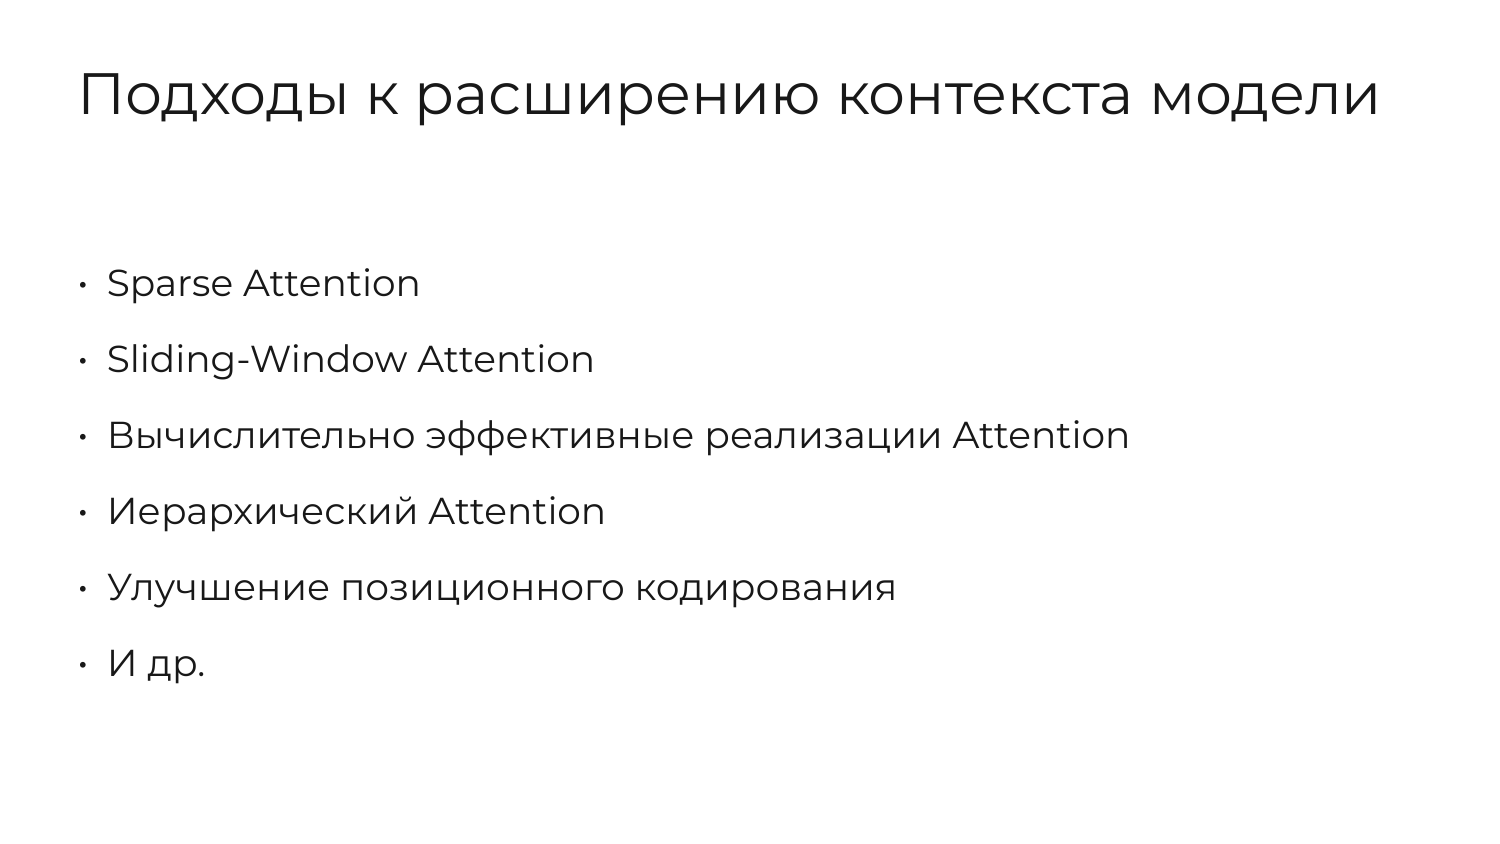

# Подходы к расширению контекста модели

Sparse Attention
Sliding-Window Attention
Вычислительно эффективные реализации Attention
Иерархический Attention
Улучшение позиционного кодирования
И др.